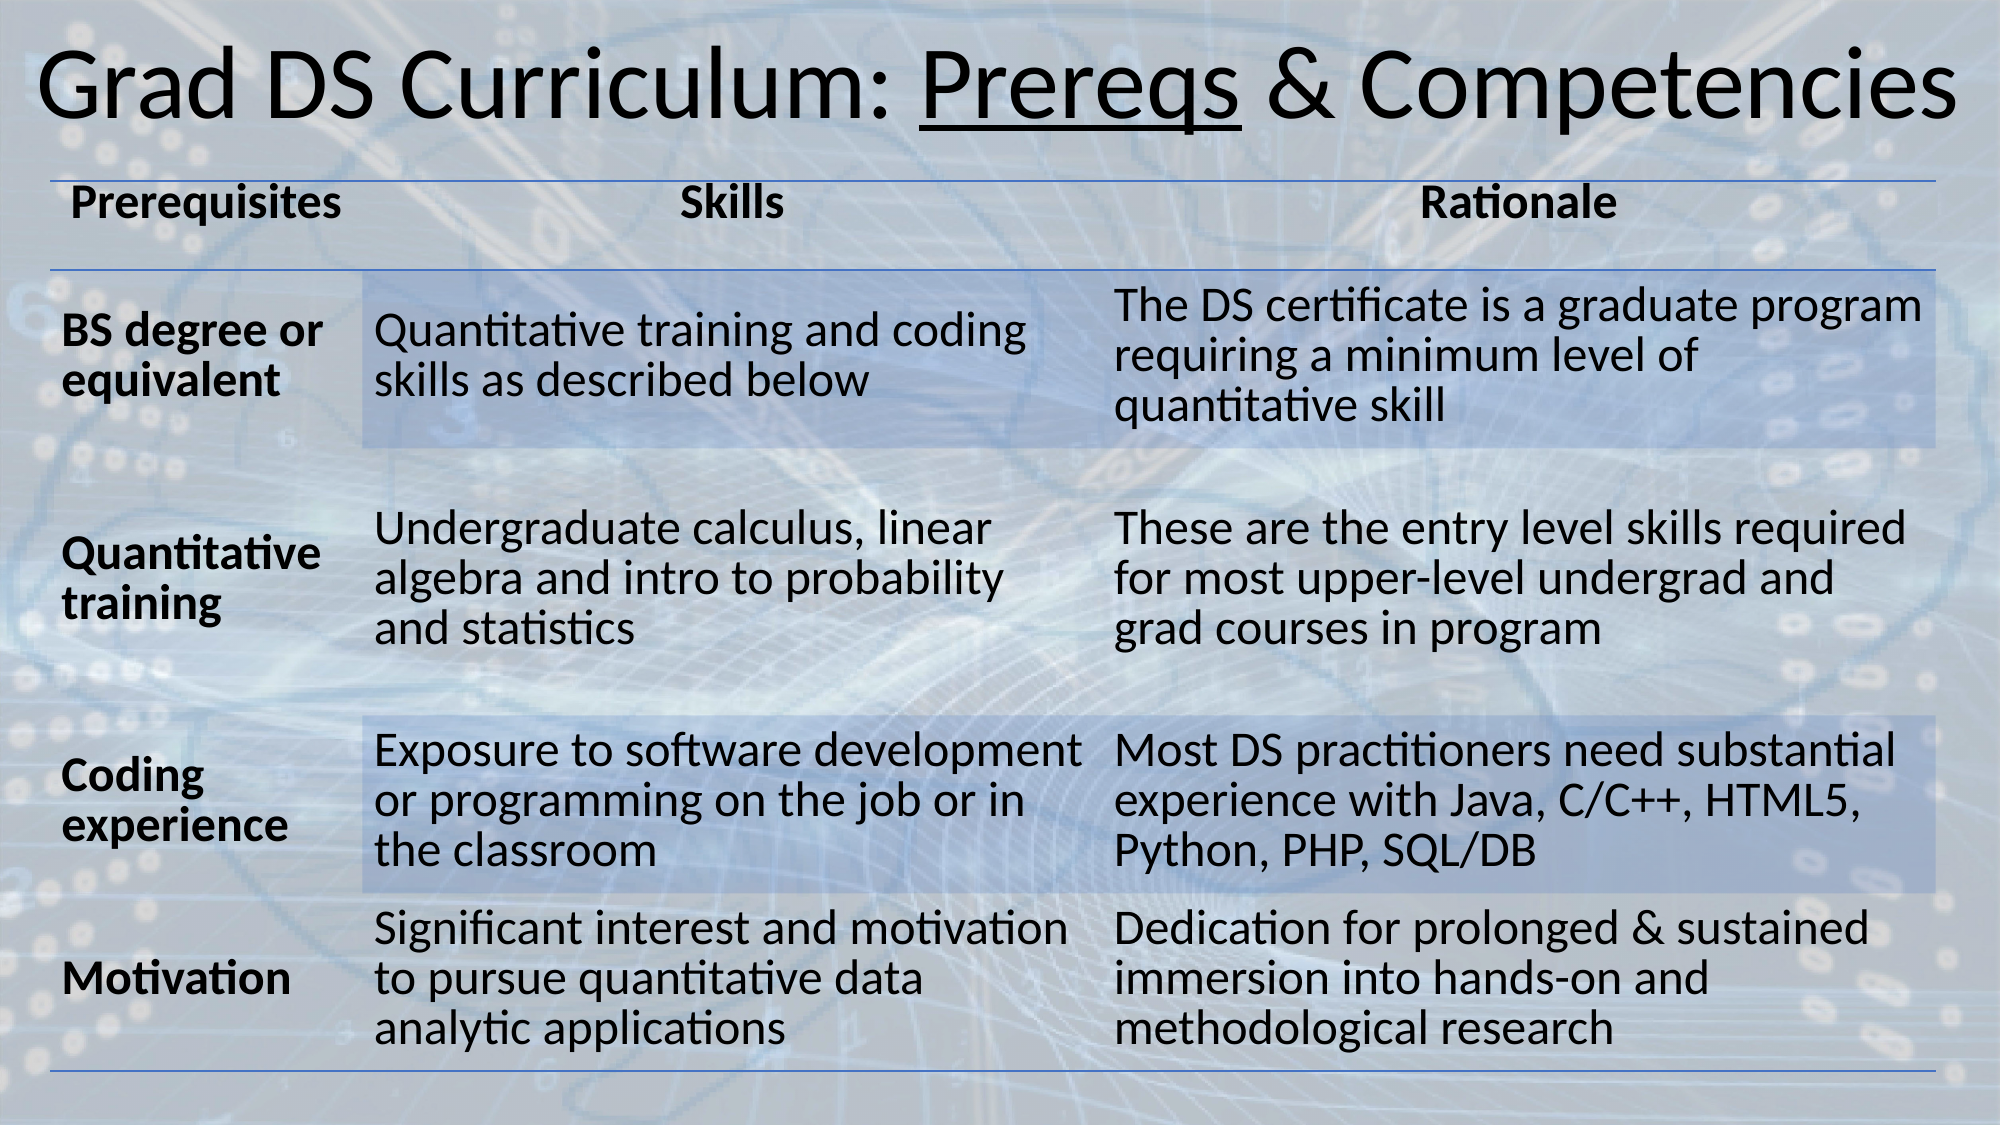

# Grad DS Curriculum: Prereqs & Competencies
| Prerequisites | Skills | Rationale |
| --- | --- | --- |
| BS degree or equivalent | Quantitative training and coding skills as described below | The DS certificate is a graduate program requiring a minimum level of quantitative skill |
| Quantitative training | Undergraduate calculus, linear algebra and intro to probability and statistics | These are the entry level skills required for most upper-level undergrad and grad courses in program |
| Coding experience | Exposure to software development or programming on the job or in the classroom | Most DS practitioners need substantial experience with Java, C/C++, HTML5, Python, PHP, SQL/DB |
| Motivation | Significant interest and motivation to pursue quantitative data analytic applications | Dedication for prolonged & sustained immersion into hands-on and methodological research |